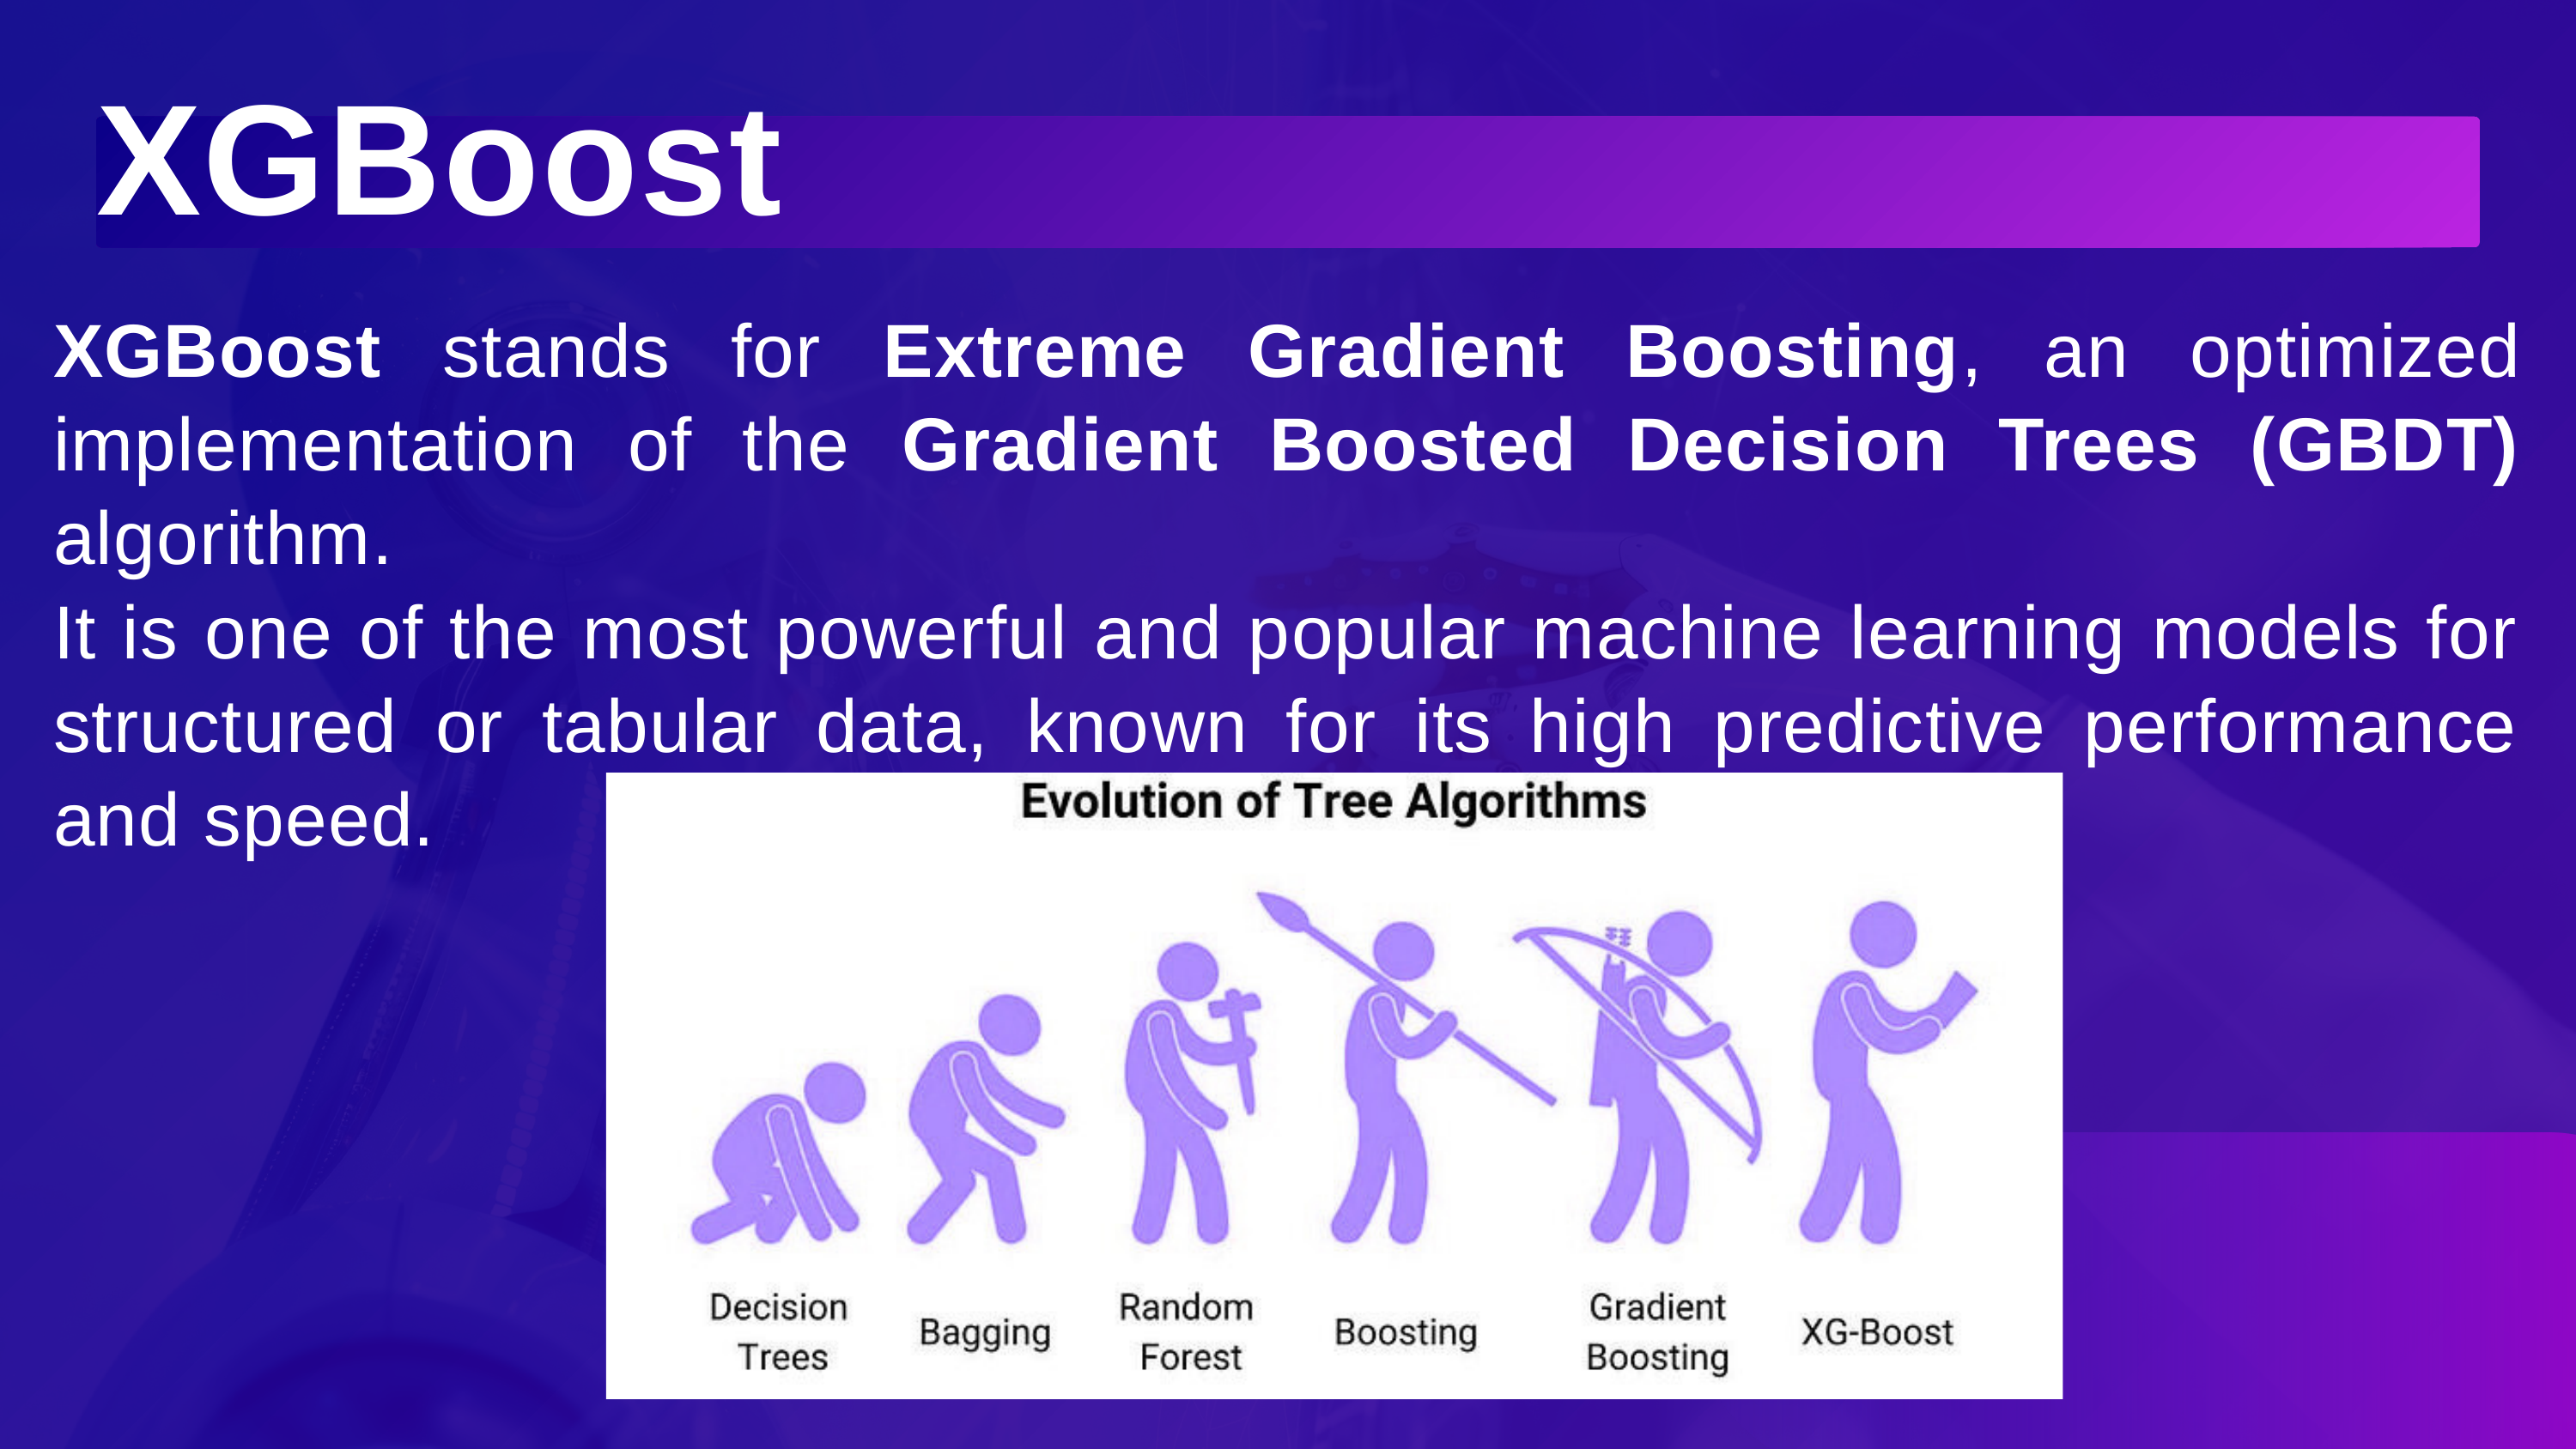

XGBoost

XGBoost stands for Extreme Gradient Boosting, an optimized implementation of the Gradient Boosted Decision Trees (GBDT) algorithm.
It is one of the most powerful and popular machine learning models for structured or tabular data, known for its high predictive performance and speed.